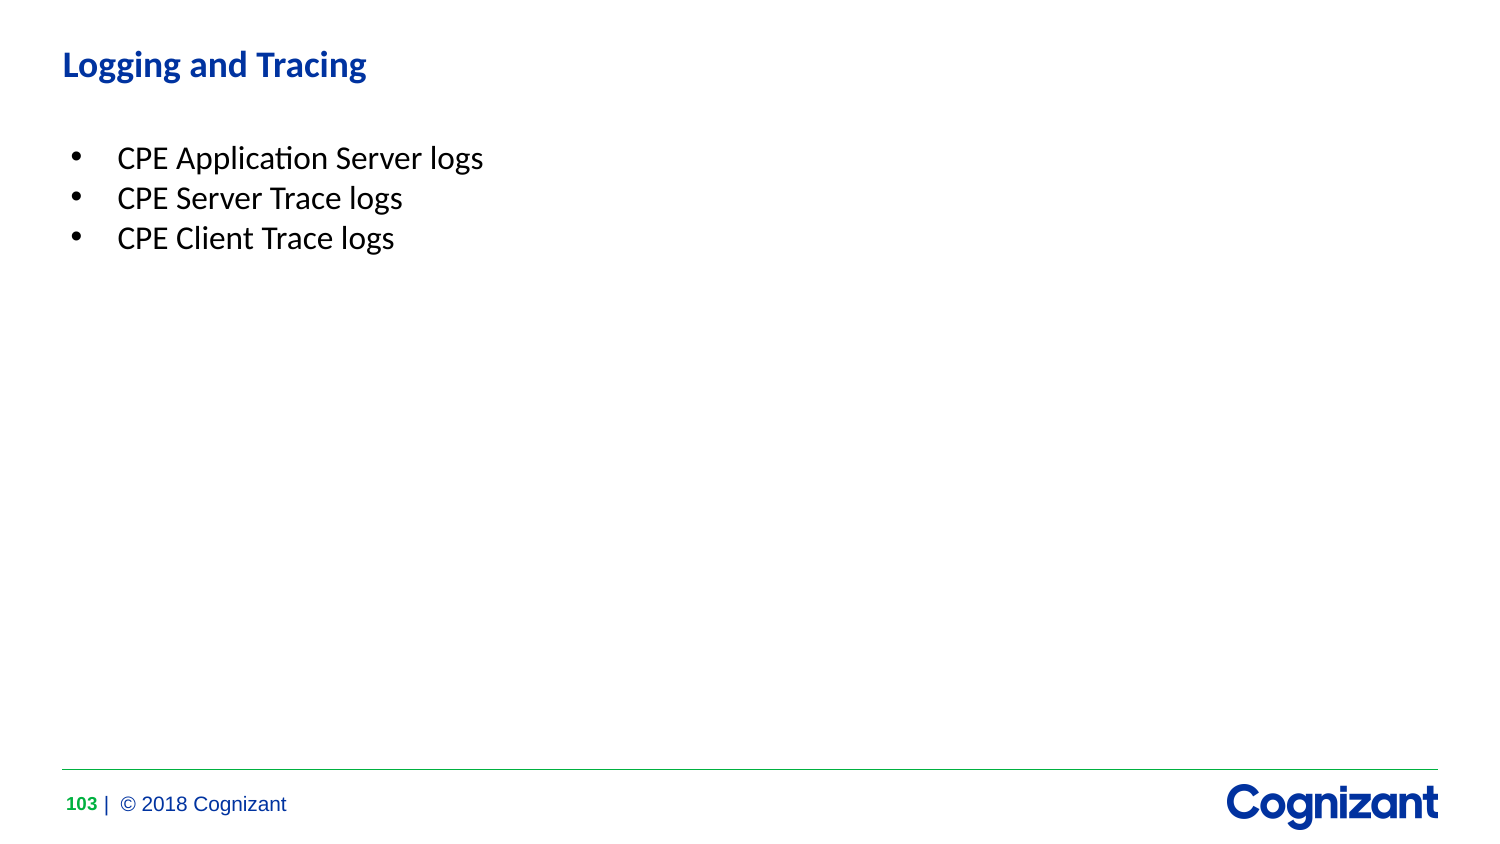

# Logging and Tracing
CPE Application Server logs
CPE Server Trace logs
CPE Client Trace logs

103